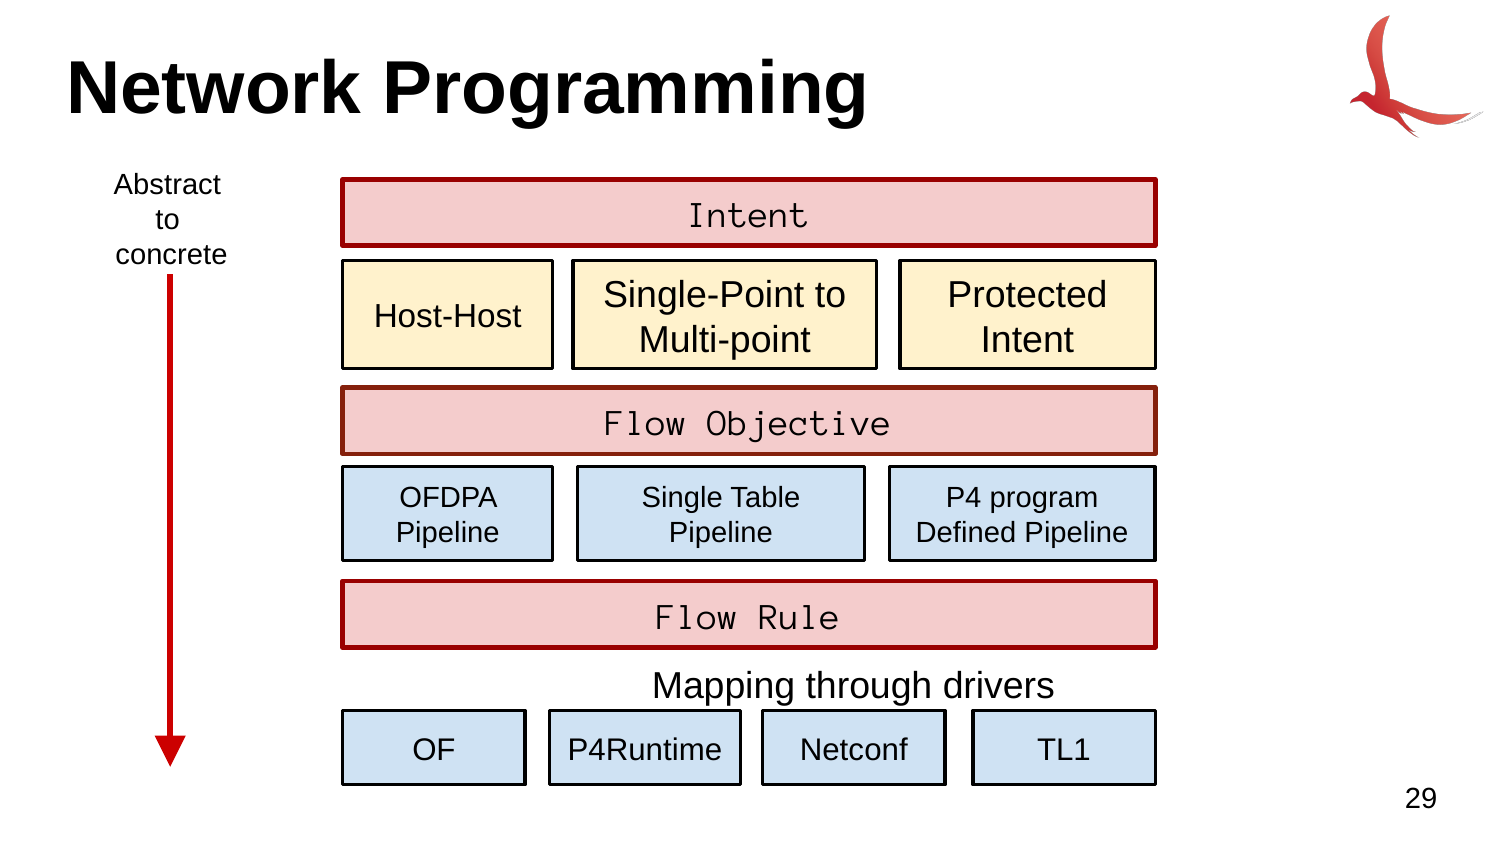

# Network Programming
Abstract
to
concrete
Intent
Host-Host
Single-Point to Multi-point
Protected
Intent
Flow Objective
Single Table Pipeline
P4 program
Defined Pipeline
OFDPA Pipeline
Flow Rule
Mapping through drivers
OF
Netconf
TL1
P4Runtime
29